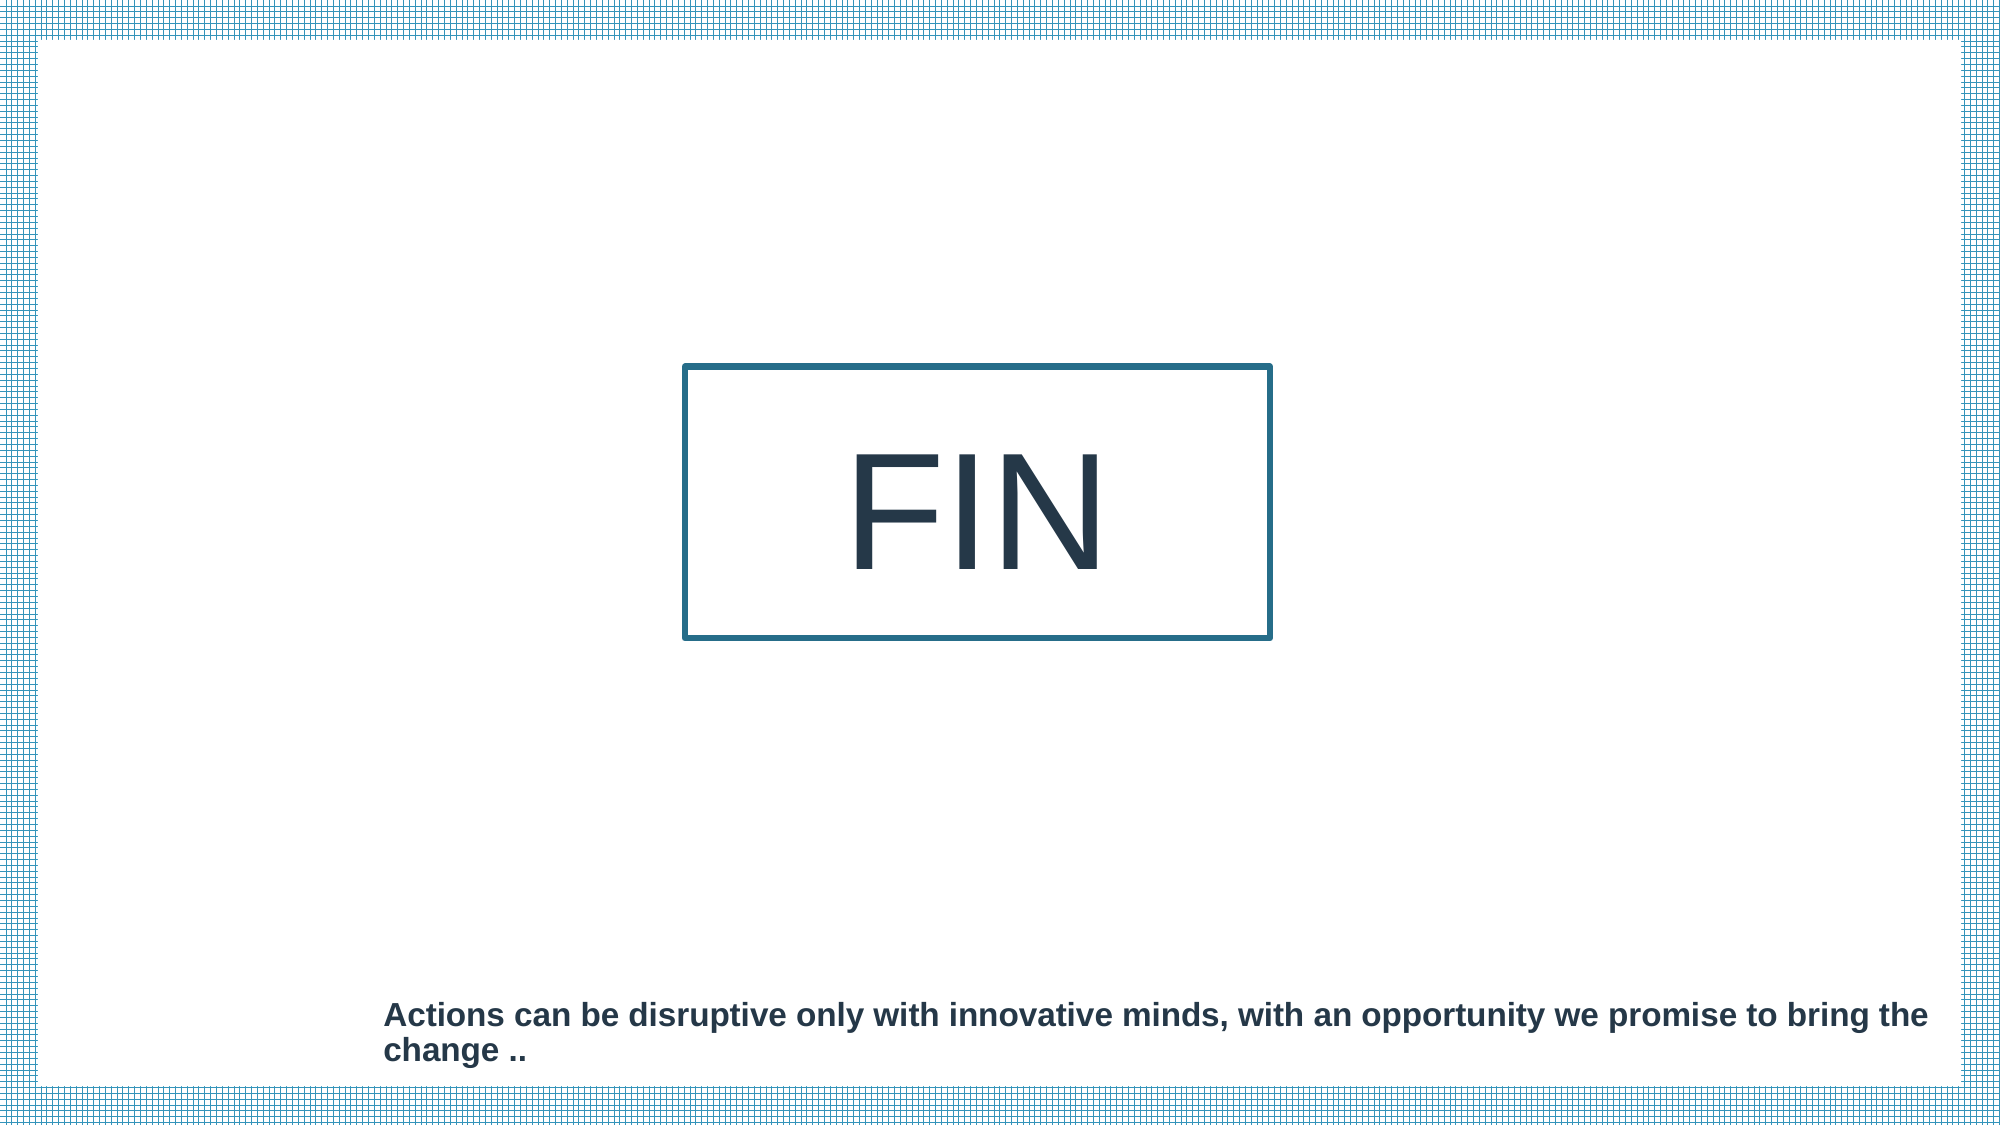

FIN
# Actions can be disruptive only with innovative minds, with an opportunity we promise to bring the change ..